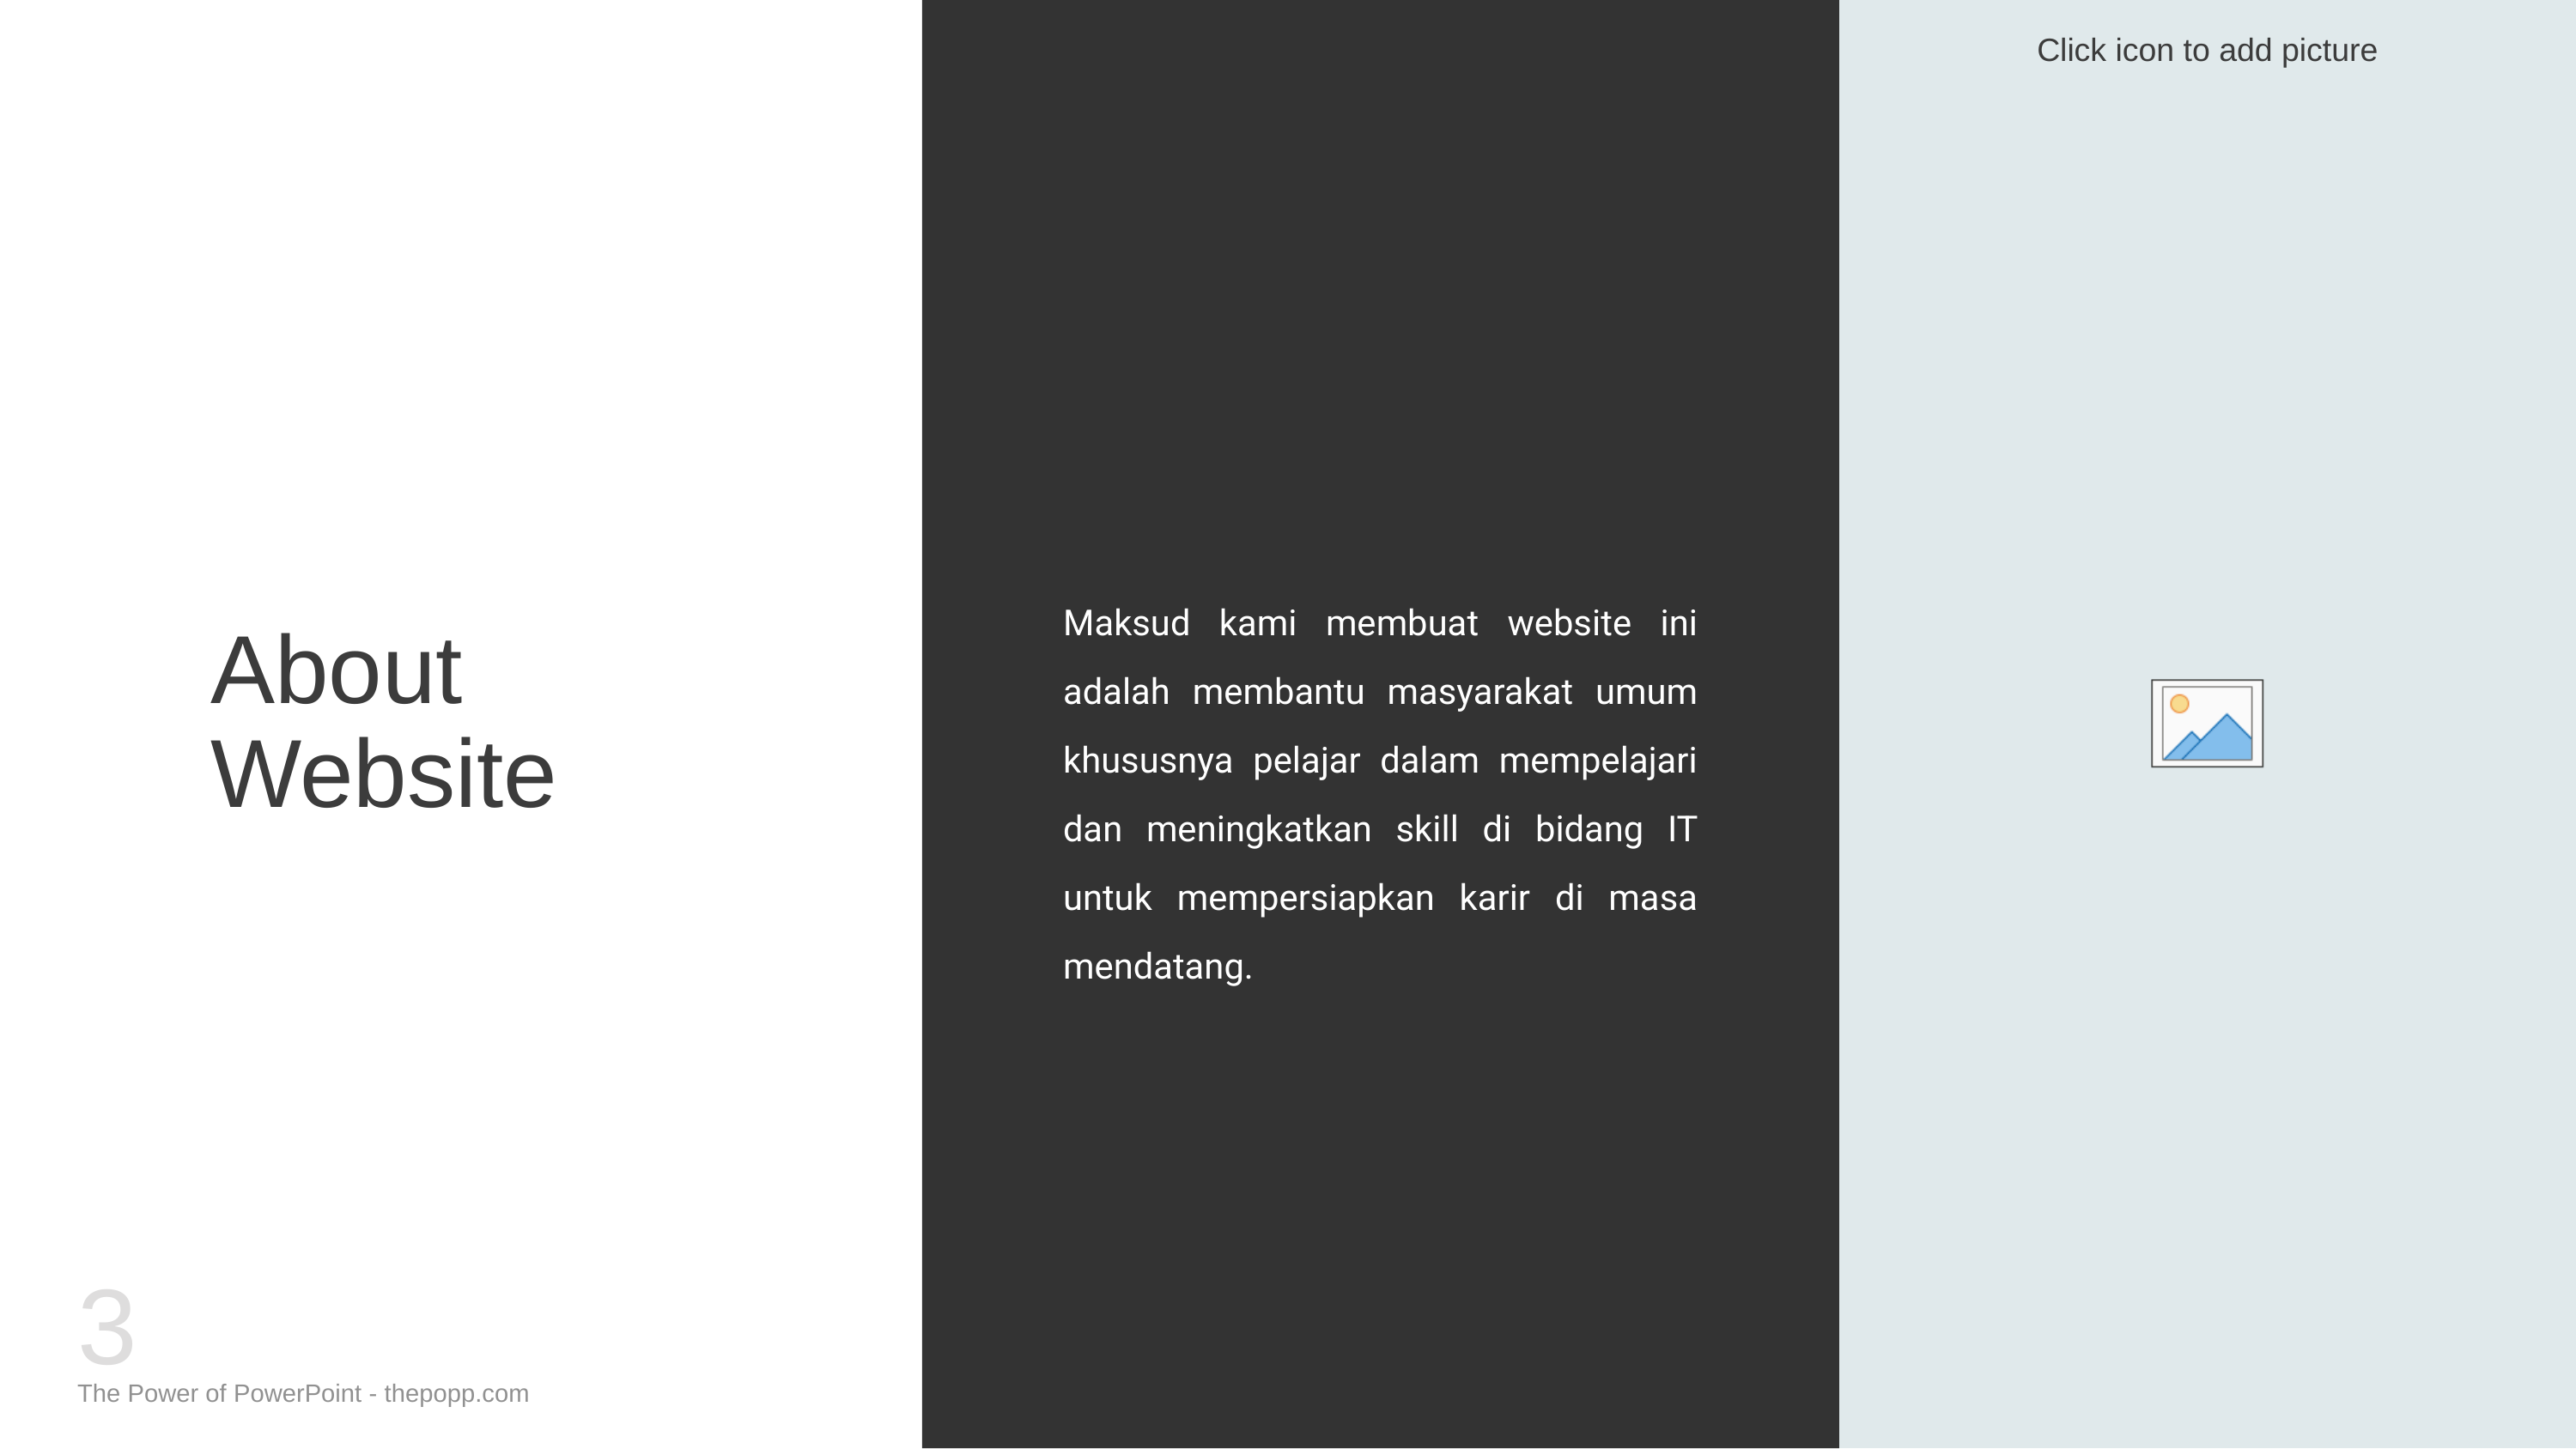

# About Website
Maksud kami membuat website ini adalah membantu masyarakat umum khususnya pelajar dalam mempelajari dan meningkatkan skill di bidang IT untuk mempersiapkan karir di masa mendatang.
3
The Power of PowerPoint - thepopp.com